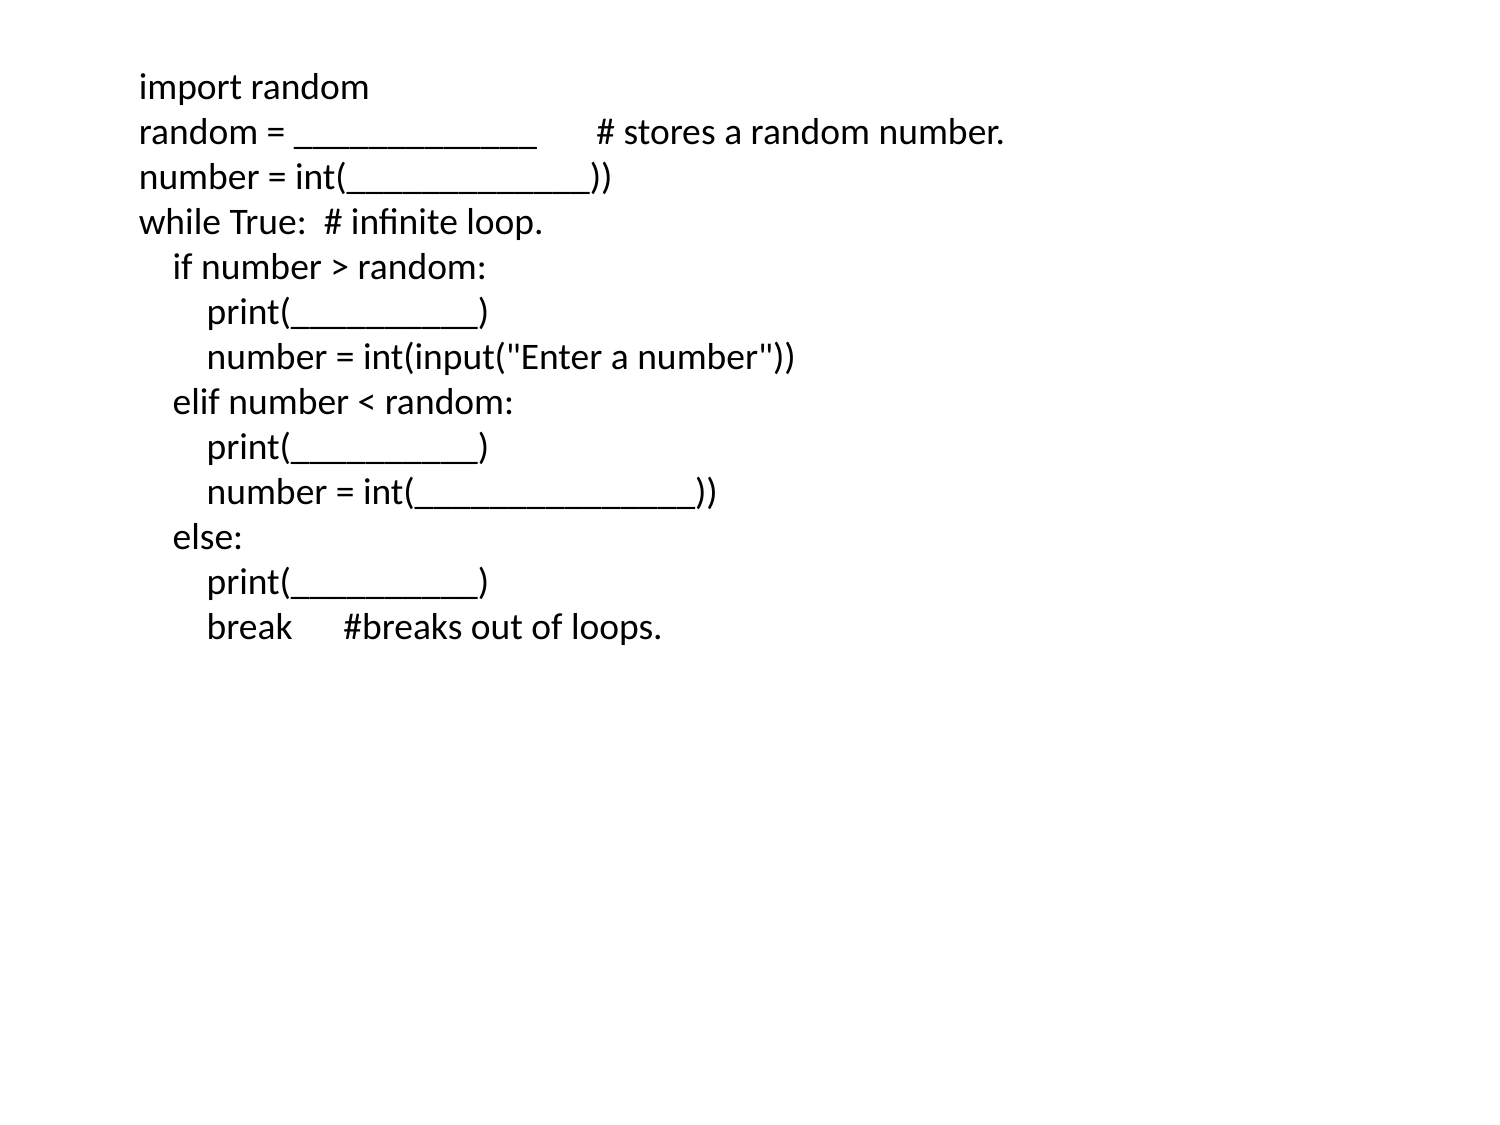

import random
random = _____________       # stores a random number.
number = int(_____________))
while True:  # infinite loop.
    if number > random:
        print(__________)
        number = int(input("Enter a number"))
    elif number < random:
        print(__________)
        number = int(_______________))
    else:
        print(__________)
        break      #breaks out of loops.